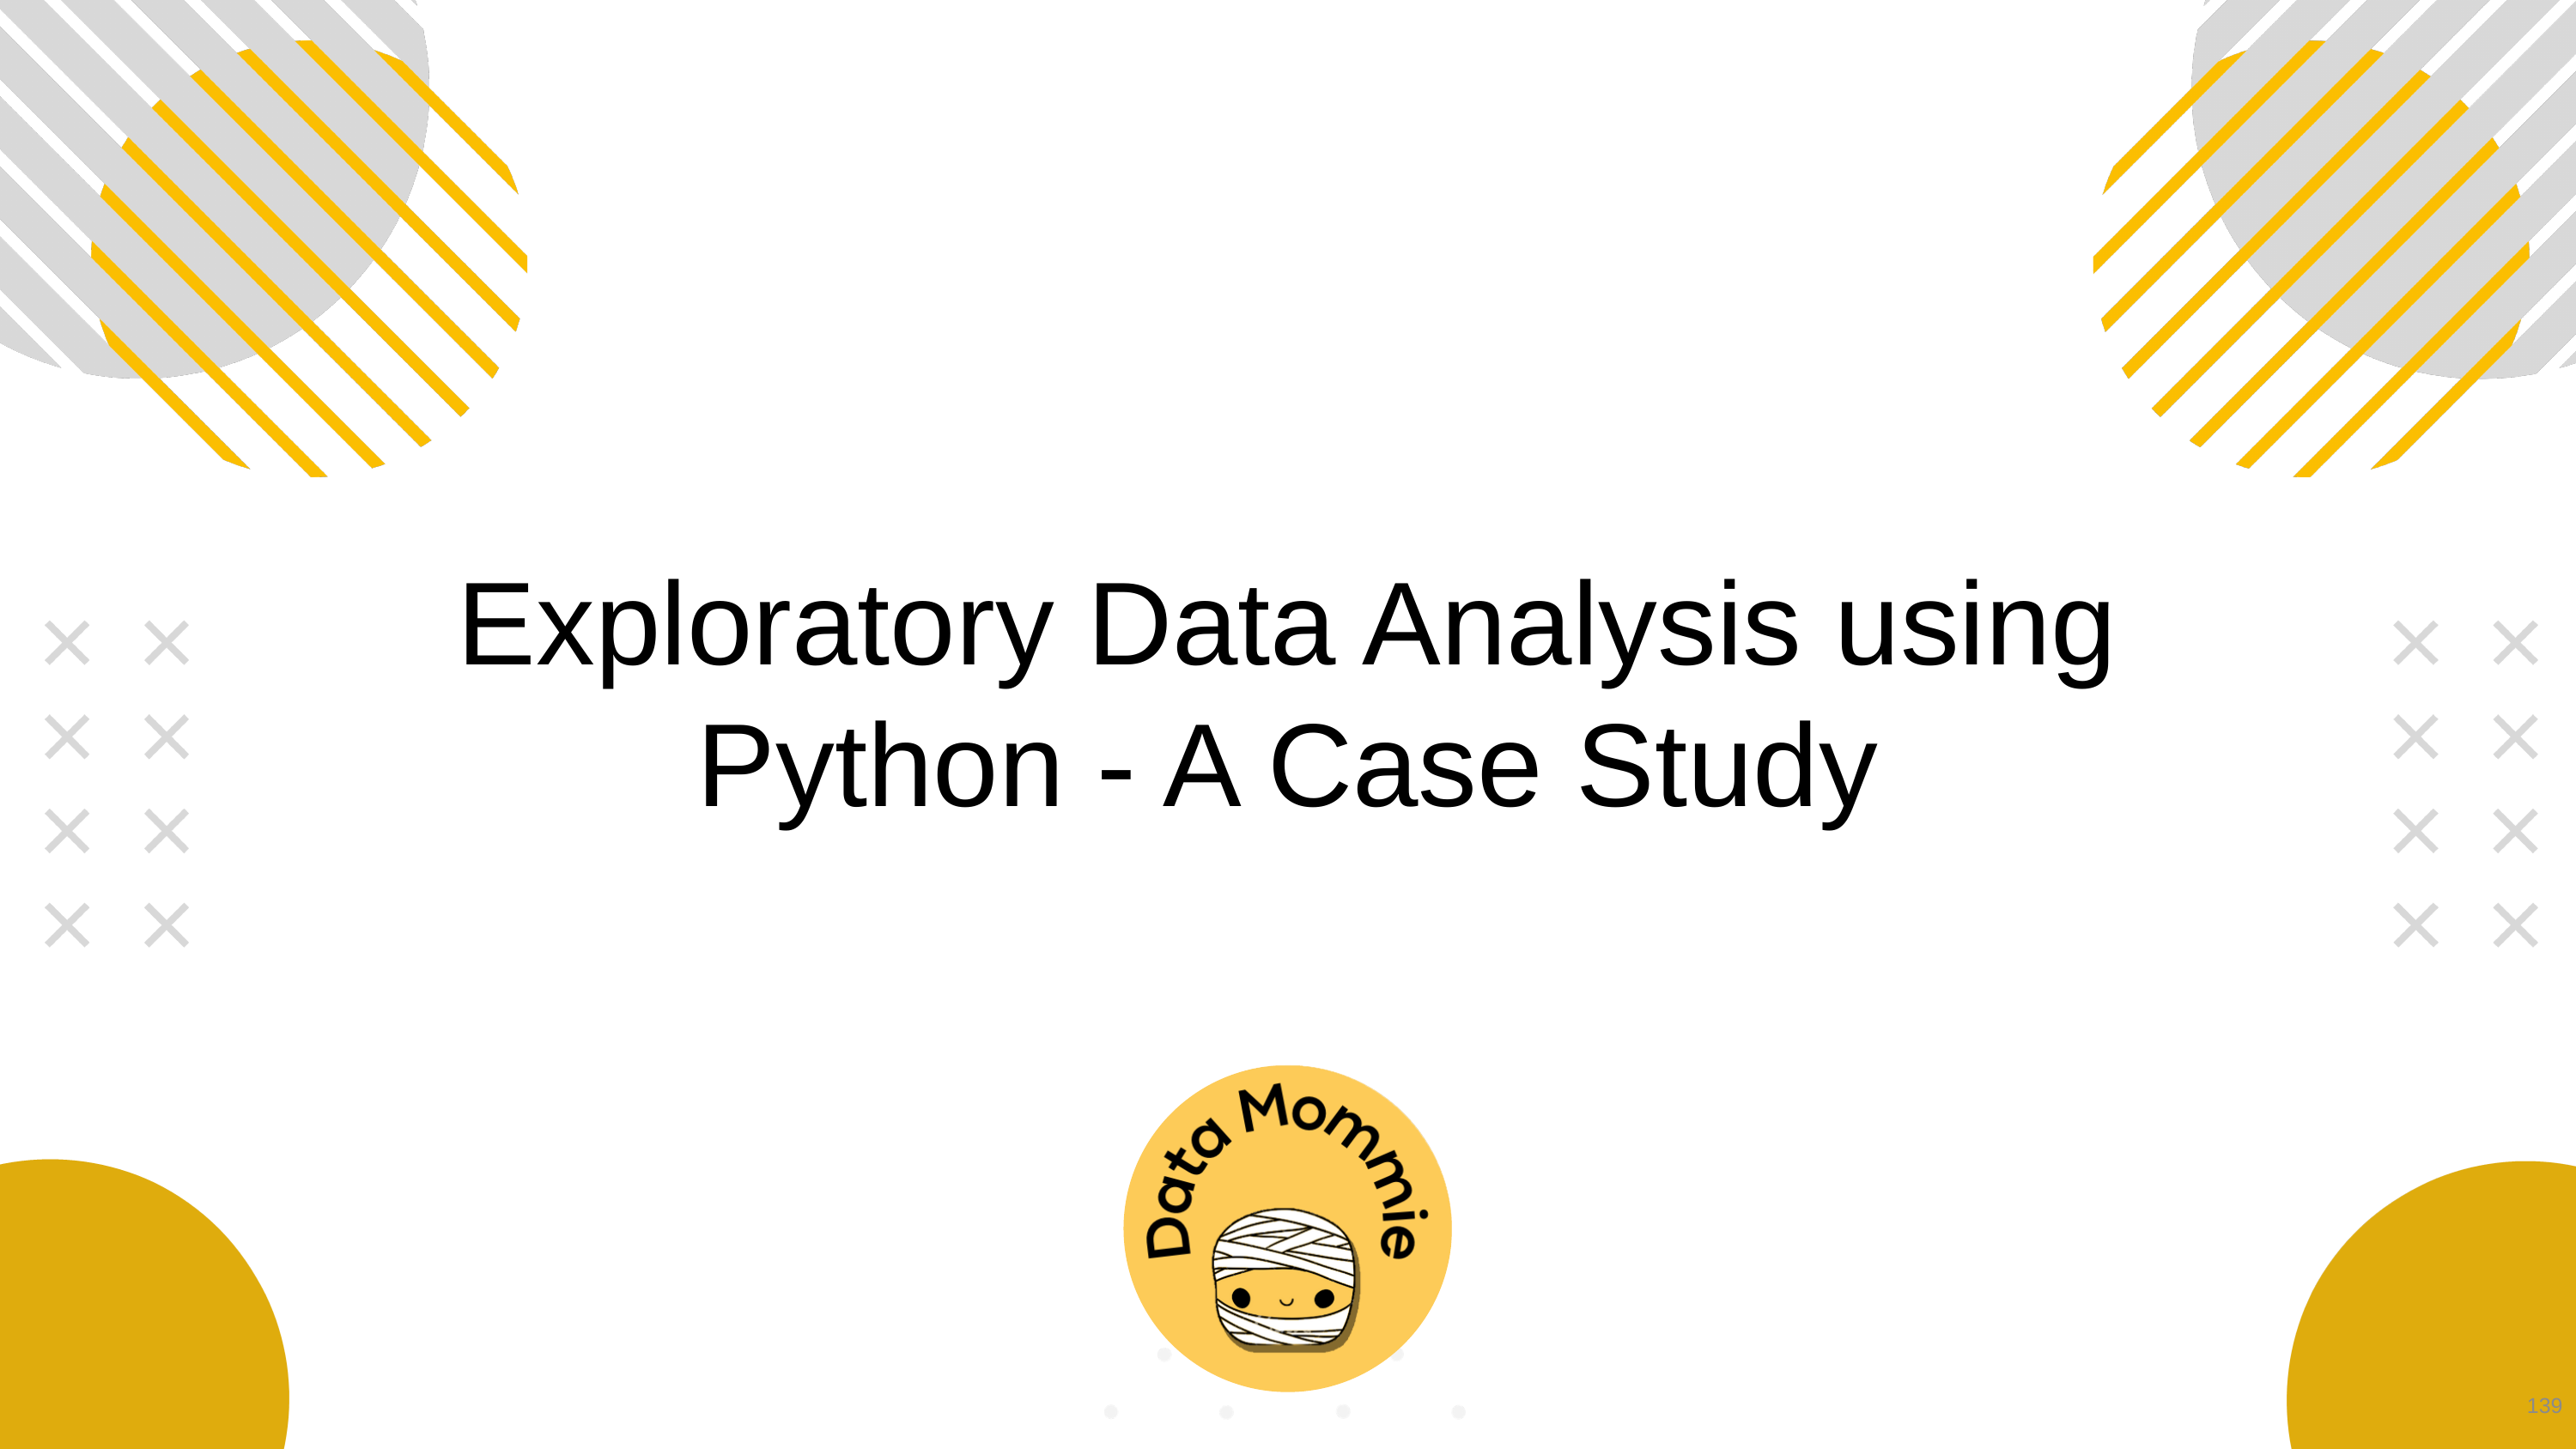

# Exploratory Data Analysis using Python - A Case Study
139